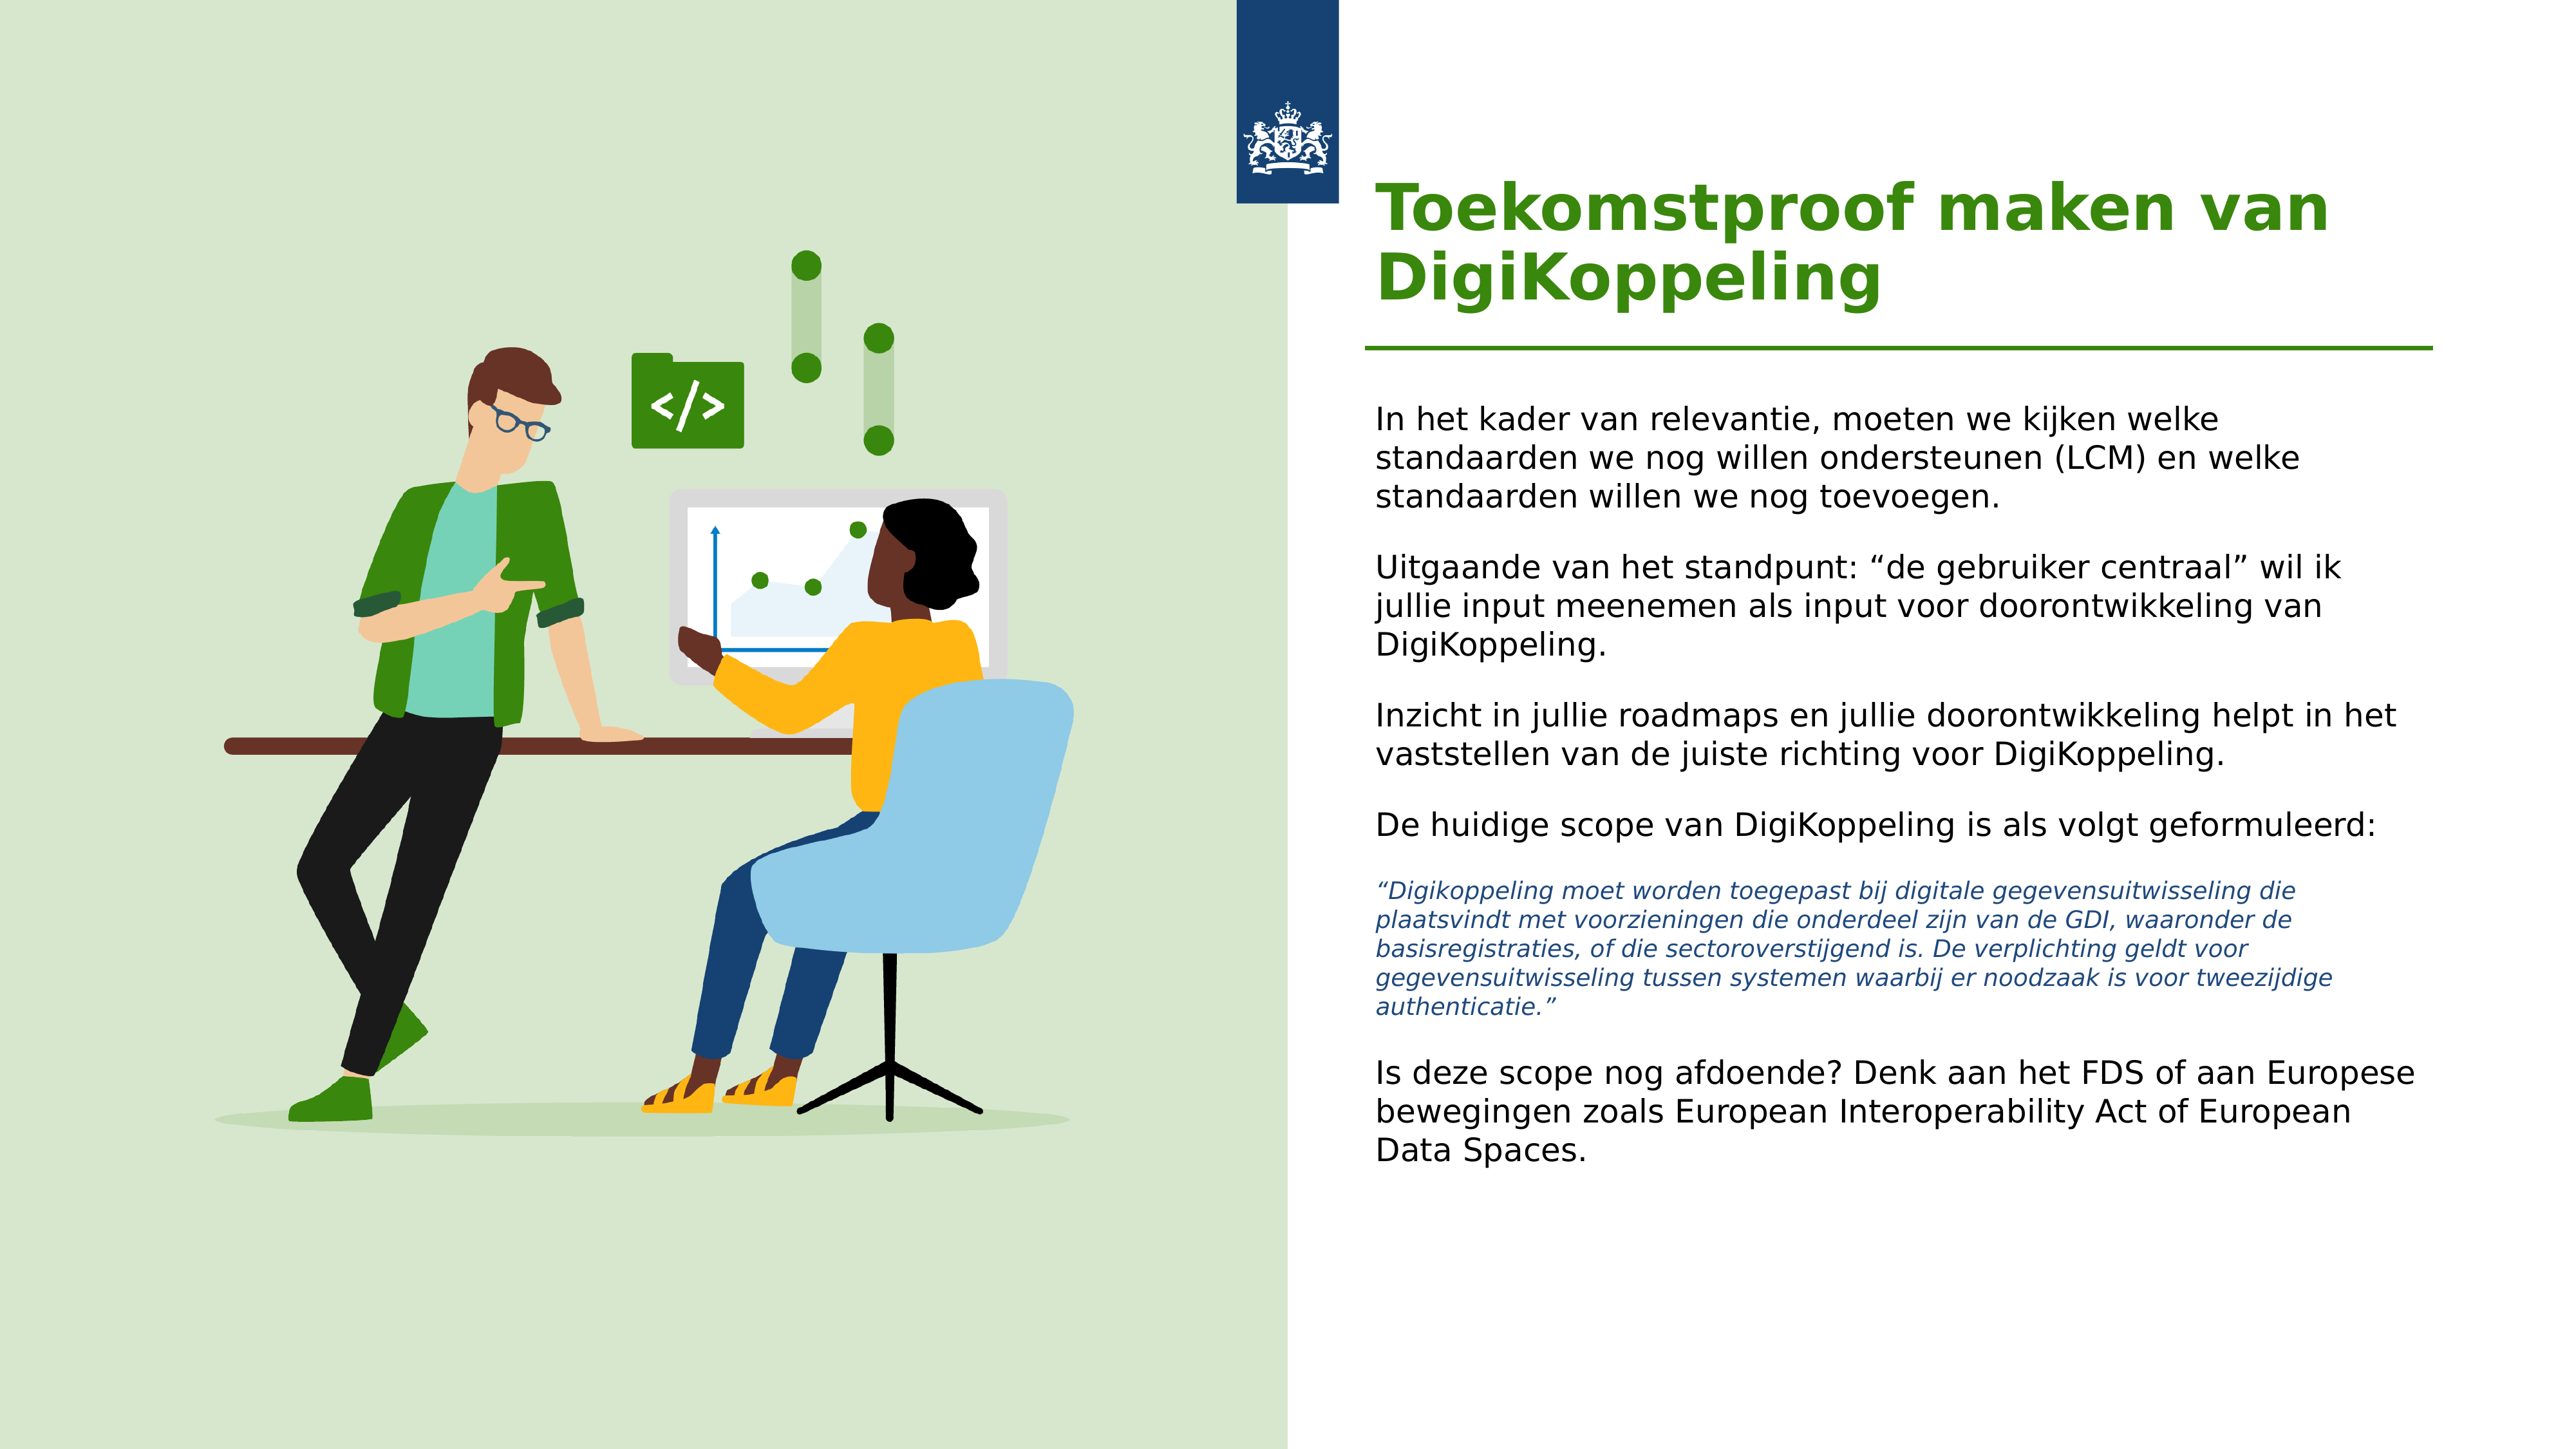

Toekomstproof maken van DigiKoppeling
In het kader van relevantie, moeten we kijken welke standaarden we nog willen ondersteunen (LCM) en welke standaarden willen we nog toevoegen.
Uitgaande van het standpunt: “de gebruiker centraal” wil ik jullie input meenemen als input voor doorontwikkeling van DigiKoppeling.
Inzicht in jullie roadmaps en jullie doorontwikkeling helpt in het vaststellen van de juiste richting voor DigiKoppeling.
De huidige scope van DigiKoppeling is als volgt geformuleerd:
“Digikoppeling moet worden toegepast bij digitale gegevensuitwisseling die plaatsvindt met voorzieningen die onderdeel zijn van de GDI, waaronder de basisregistraties, of die sectoroverstijgend is. De verplichting geldt voor gegevensuitwisseling tussen systemen waarbij er noodzaak is voor tweezijdige authenticatie.”
Is deze scope nog afdoende? Denk aan het FDS of aan Europese bewegingen zoals European Interoperability Act of European Data Spaces.